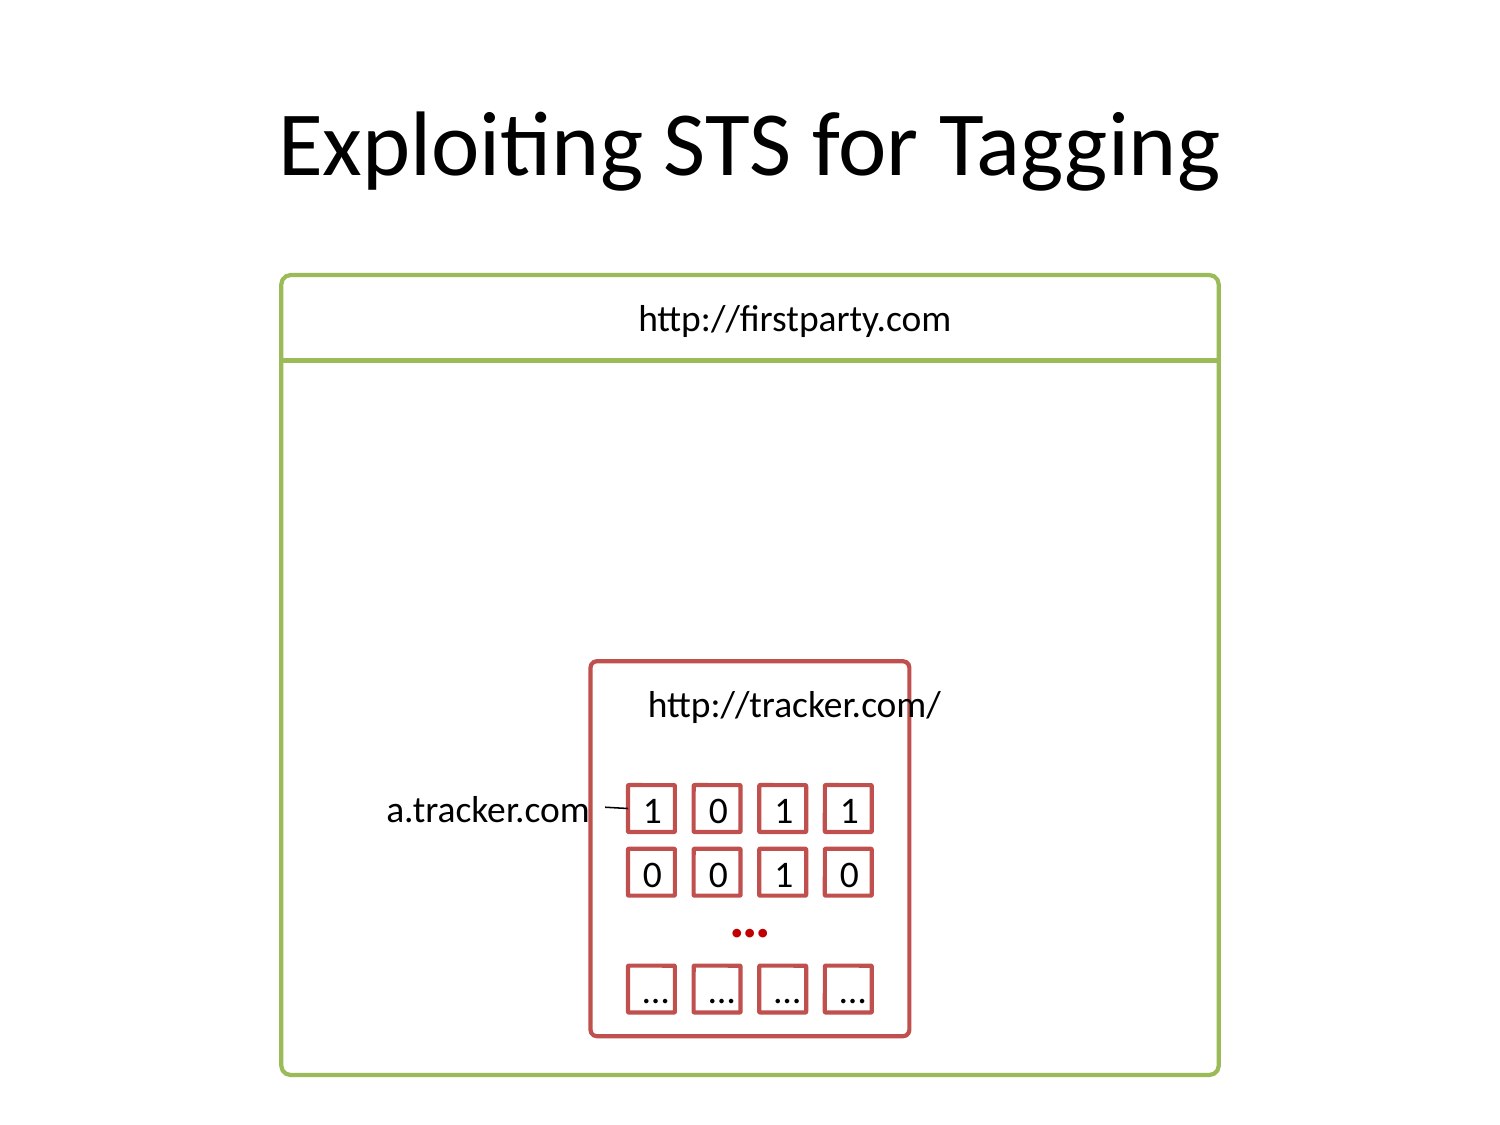

# Exploiting STS for Tagging

http://firstparty.com

http://tracker.com/
a.tracker.com
1
0
1
1
0
0
1
0
…
…
…
…
…